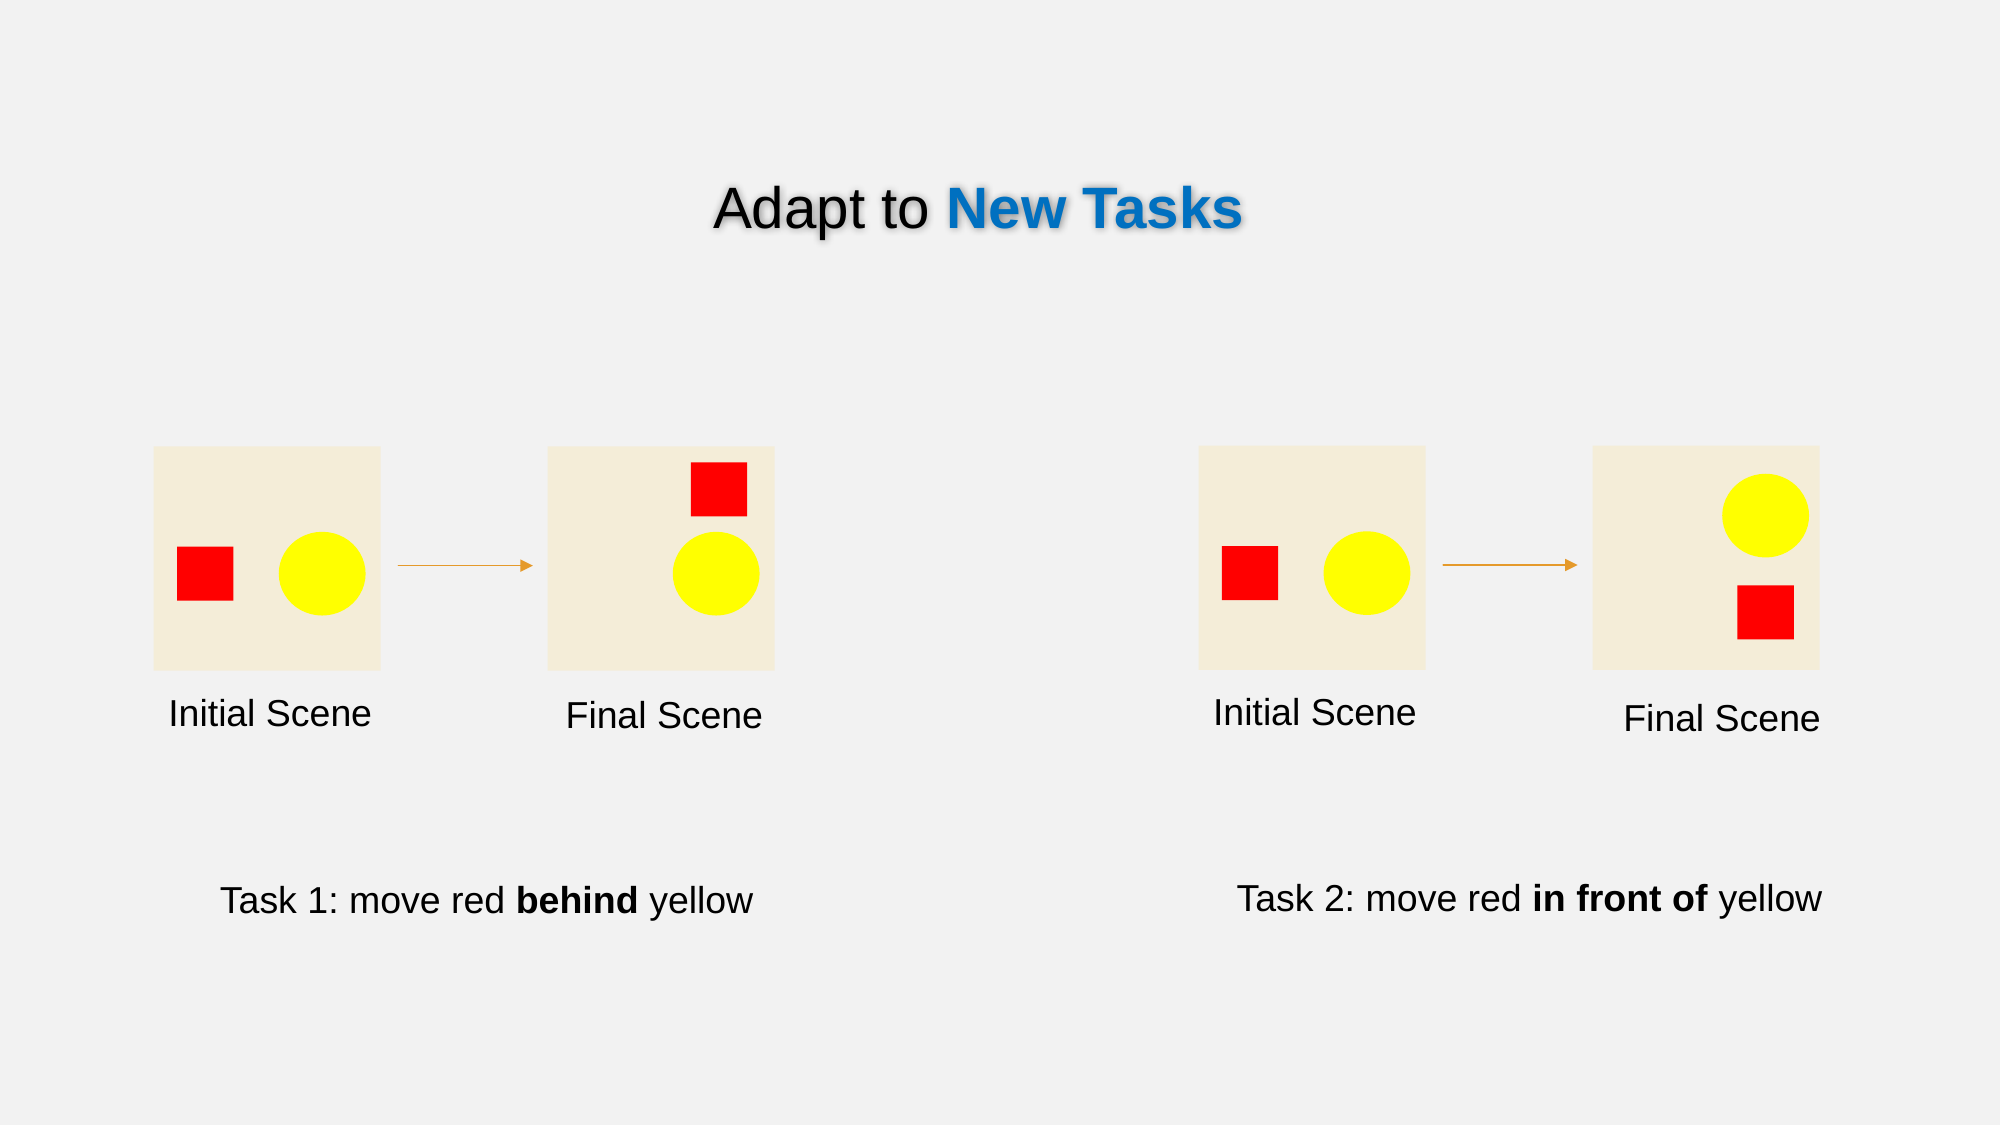

?
Adapt to New Tasks

Initial Scene
Final Scene

Initial Scene
Final Scene
Task 2: move red in front of yellow
Task 1: move red behind yellow